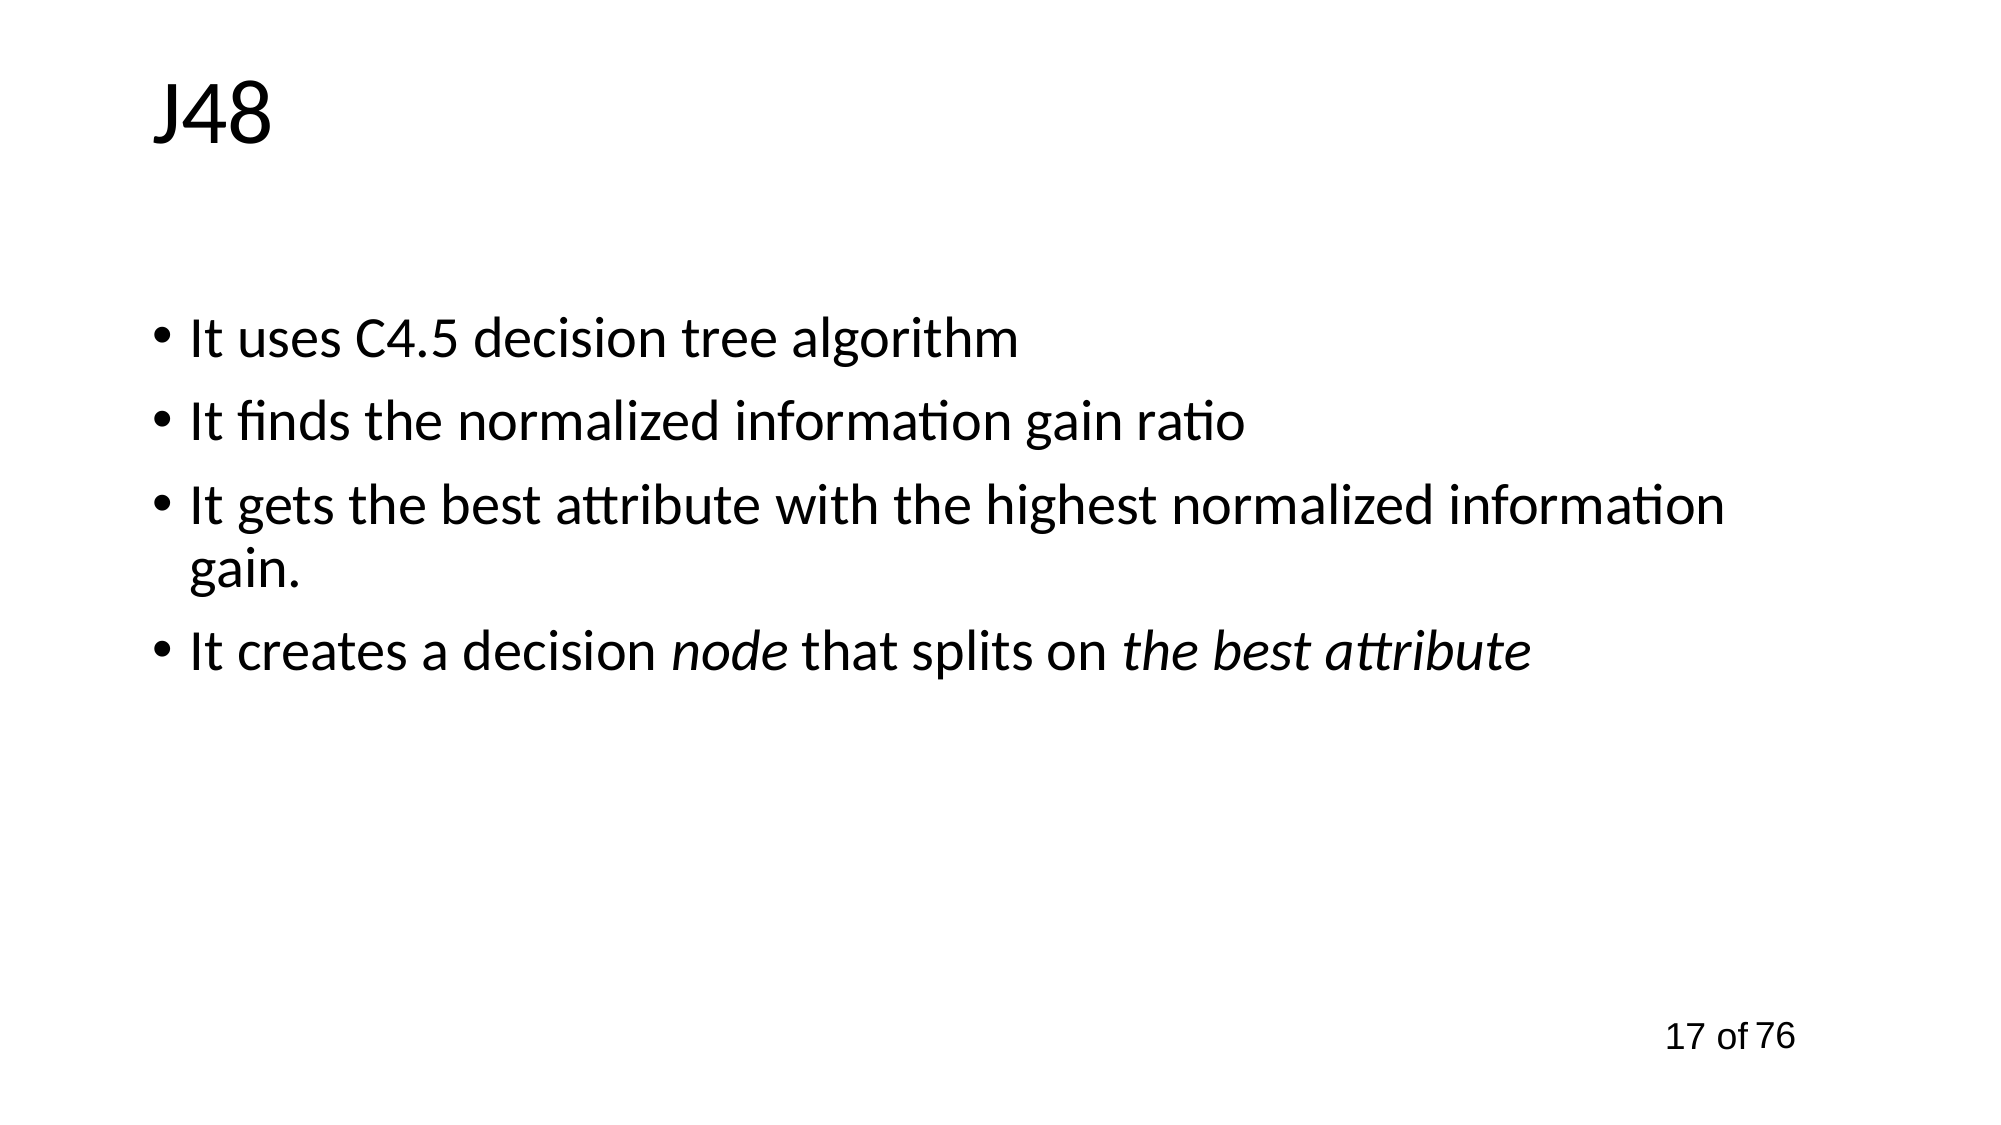

J48
It uses C4.5 decision tree algorithm
It finds the normalized information gain ratio
It gets the best attribute with the highest normalized information gain.
It creates a decision node that splits on the best attribute